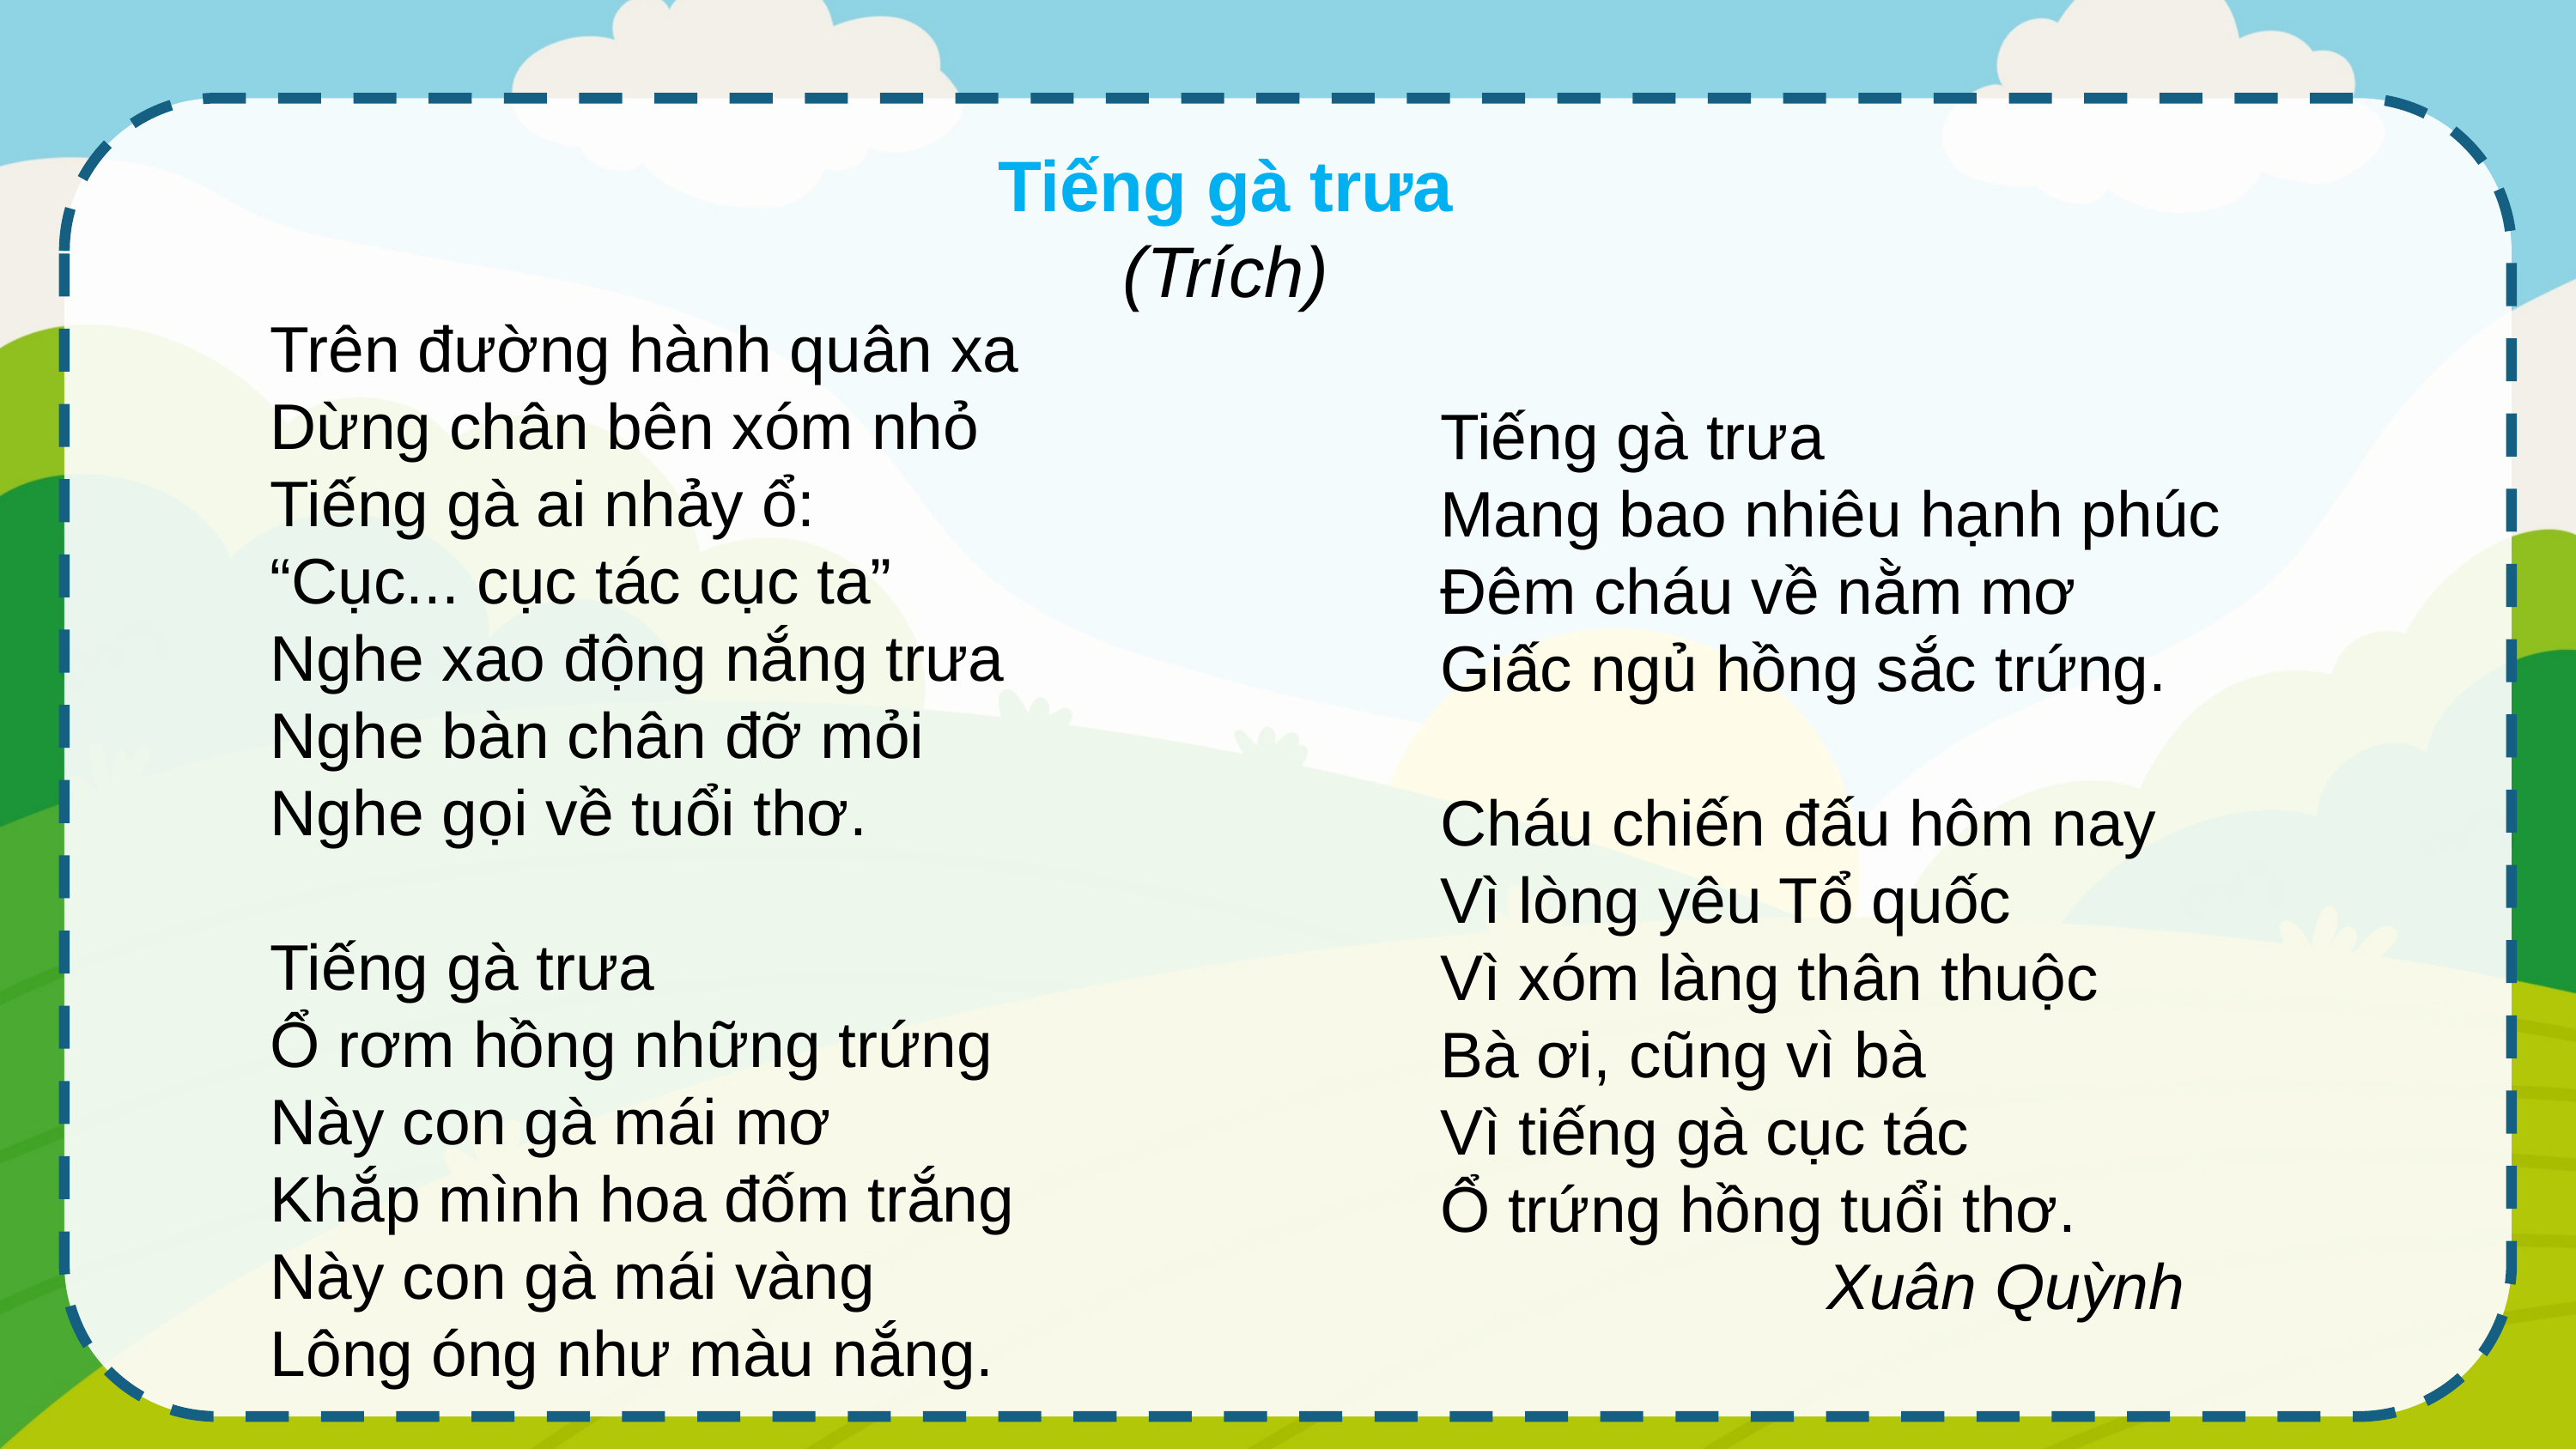

Tiếng gà trưa
(Trích)
Trên đường hành quân xa
Dừng chân bên xóm nhỏ
Tiếng gà ai nhảy ổ:
“Cục... cục tác cục ta”
Nghe xao động nắng trưa
Nghe bàn chân đỡ mỏi
Nghe gọi về tuổi thơ.

Tiếng gà trưa
Ổ rơm hồng những trứng
Này con gà mái mơ
Khắp mình hoa đốm trắng
Này con gà mái vàng
Lông óng như màu nắng.

Tiếng gà trưa
Mang bao nhiêu hạnh phúc
Đêm cháu về nằm mơ
Giấc ngủ hồng sắc trứng.

Cháu chiến đấu hôm nay
Vì lòng yêu Tổ quốc
Vì xóm làng thân thuộc
Bà ơi, cũng vì bà
Vì tiếng gà cục tác
Ổ trứng hồng tuổi thơ.
			Xuân Quỳnh